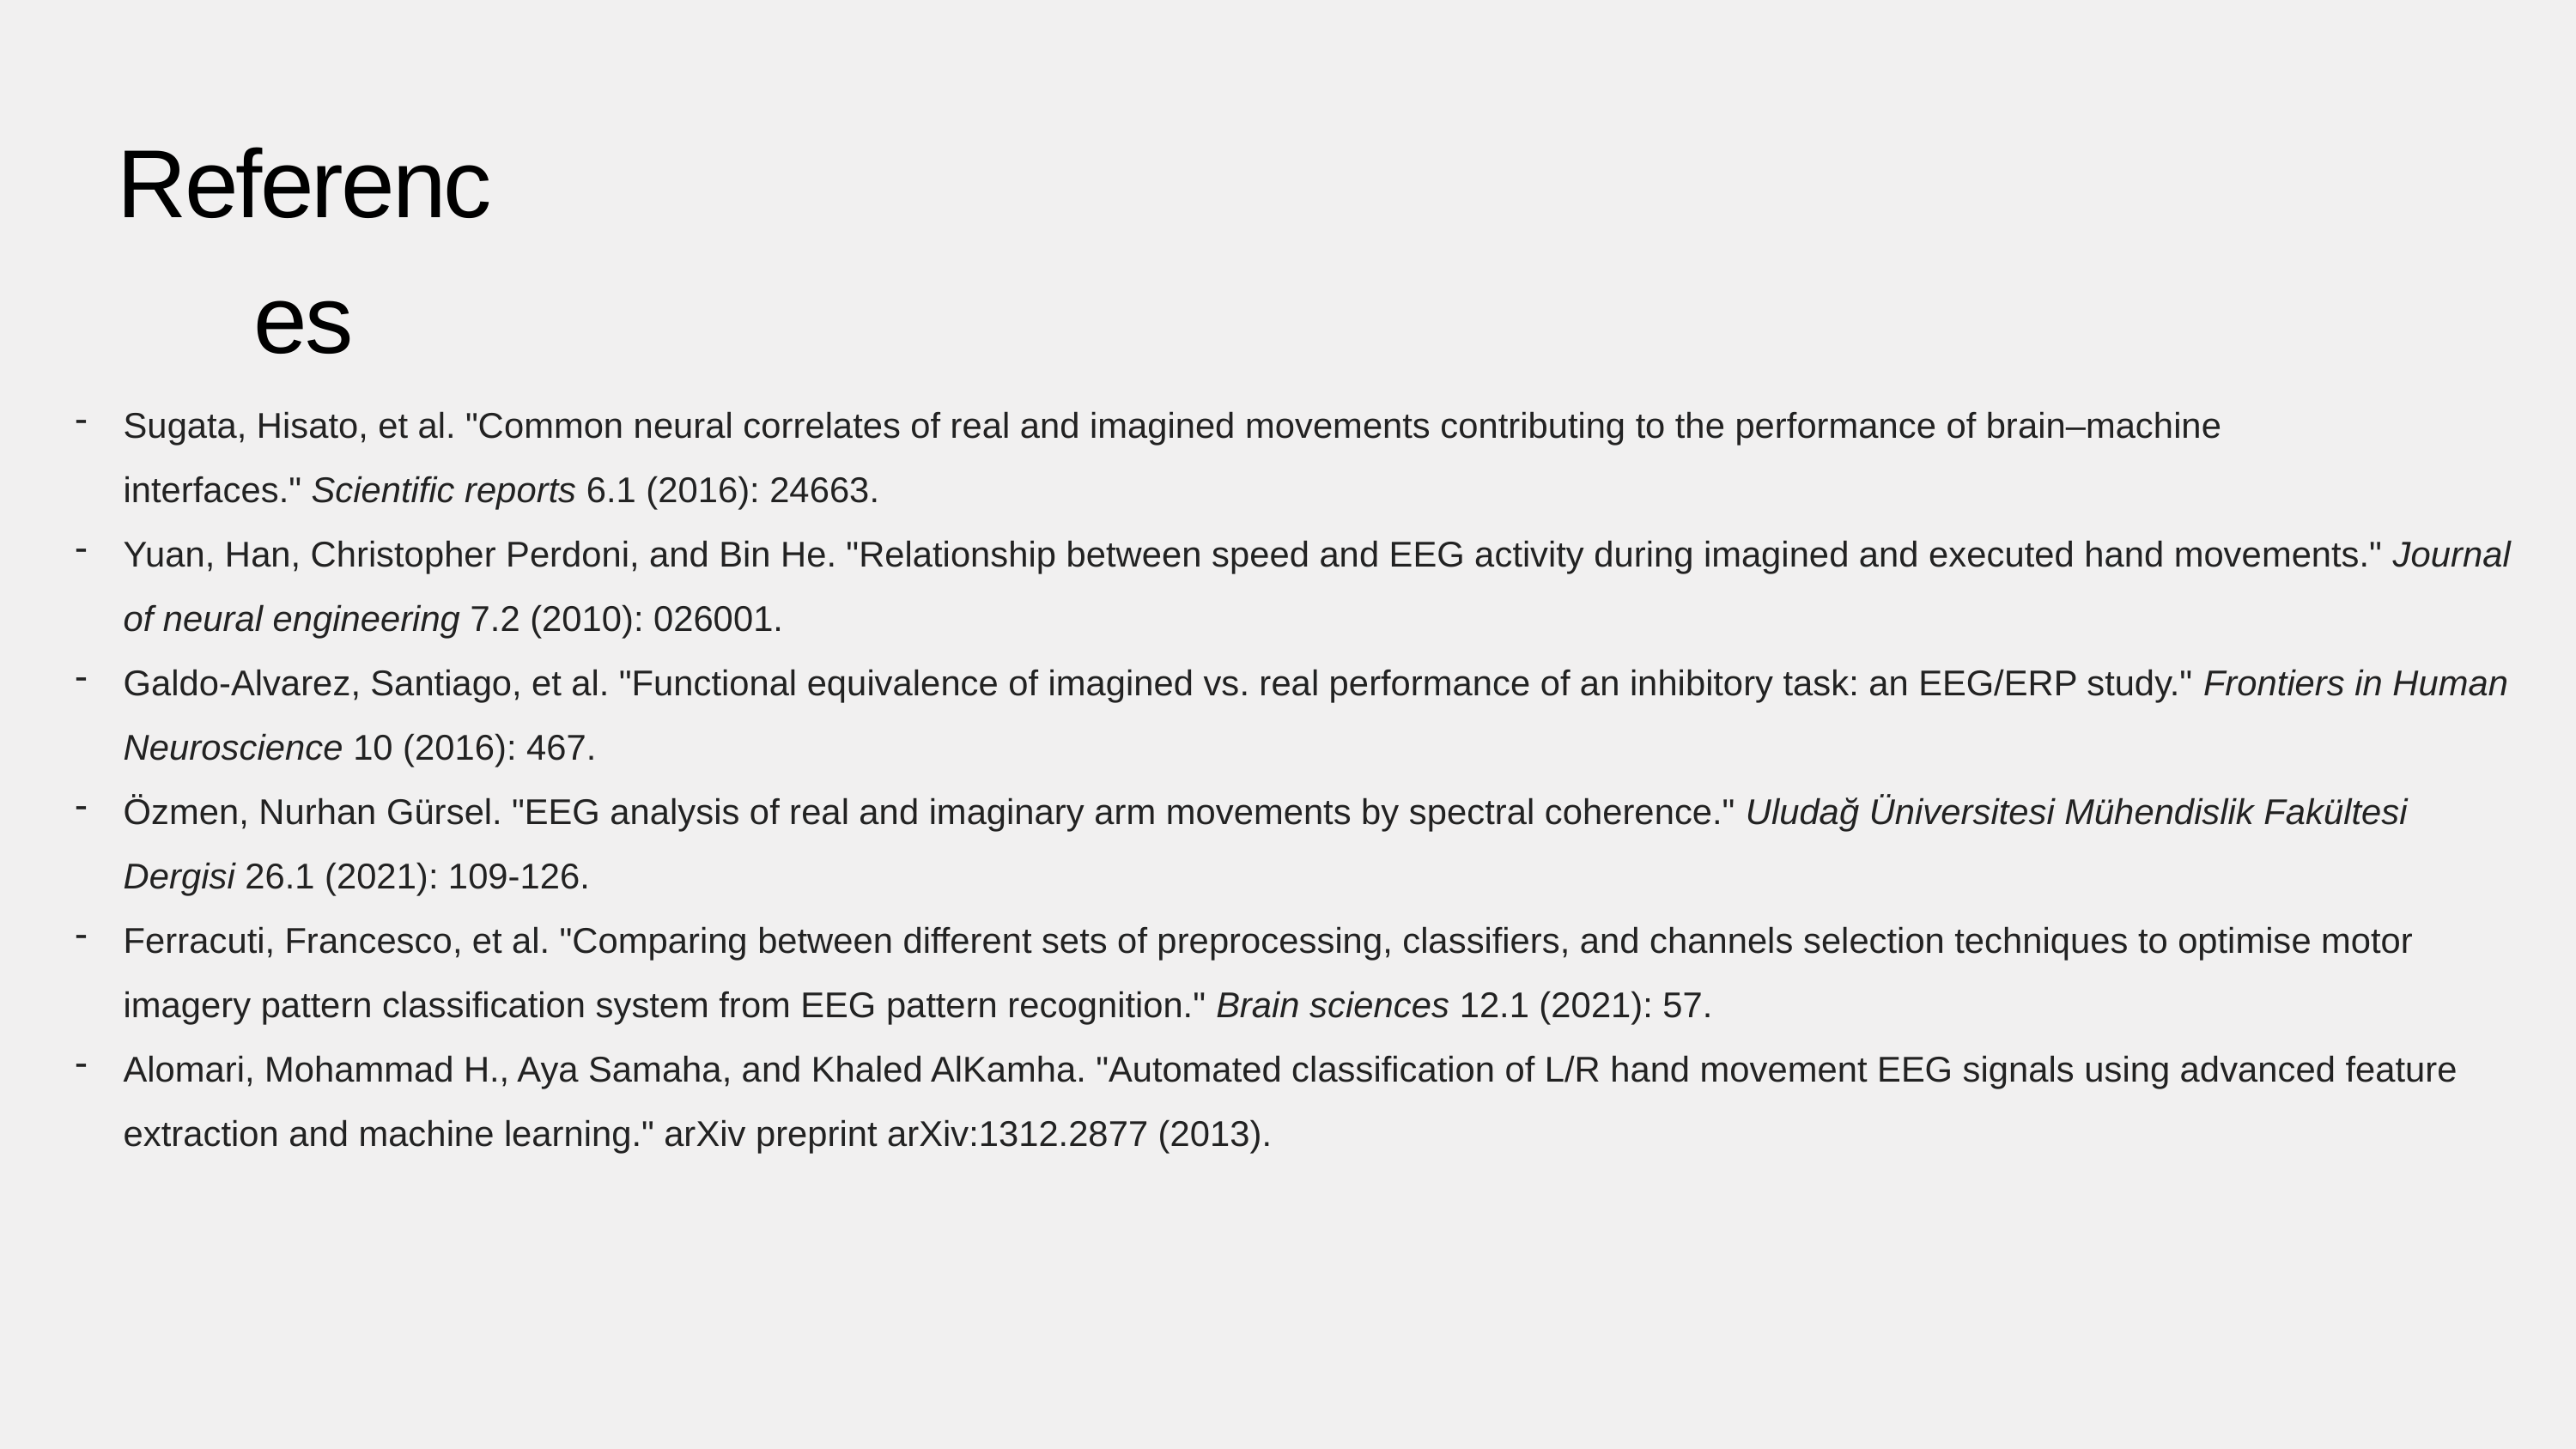

References
Sugata, Hisato, et al. "Common neural correlates of real and imagined movements contributing to the performance of brain–machine interfaces." Scientific reports 6.1 (2016): 24663.
Yuan, Han, Christopher Perdoni, and Bin He. "Relationship between speed and EEG activity during imagined and executed hand movements." Journal of neural engineering 7.2 (2010): 026001.
Galdo-Alvarez, Santiago, et al. "Functional equivalence of imagined vs. real performance of an inhibitory task: an EEG/ERP study." Frontiers in Human Neuroscience 10 (2016): 467.
Özmen, Nurhan Gürsel. "EEG analysis of real and imaginary arm movements by spectral coherence." Uludağ Üniversitesi Mühendislik Fakültesi Dergisi 26.1 (2021): 109-126.
Ferracuti, Francesco, et al. "Comparing between different sets of preprocessing, classifiers, and channels selection techniques to optimise motor imagery pattern classification system from EEG pattern recognition." Brain sciences 12.1 (2021): 57.
Alomari, Mohammad H., Aya Samaha, and Khaled AlKamha. "Automated classification of L/R hand movement EEG signals using advanced feature extraction and machine learning." arXiv preprint arXiv:1312.2877 (2013).